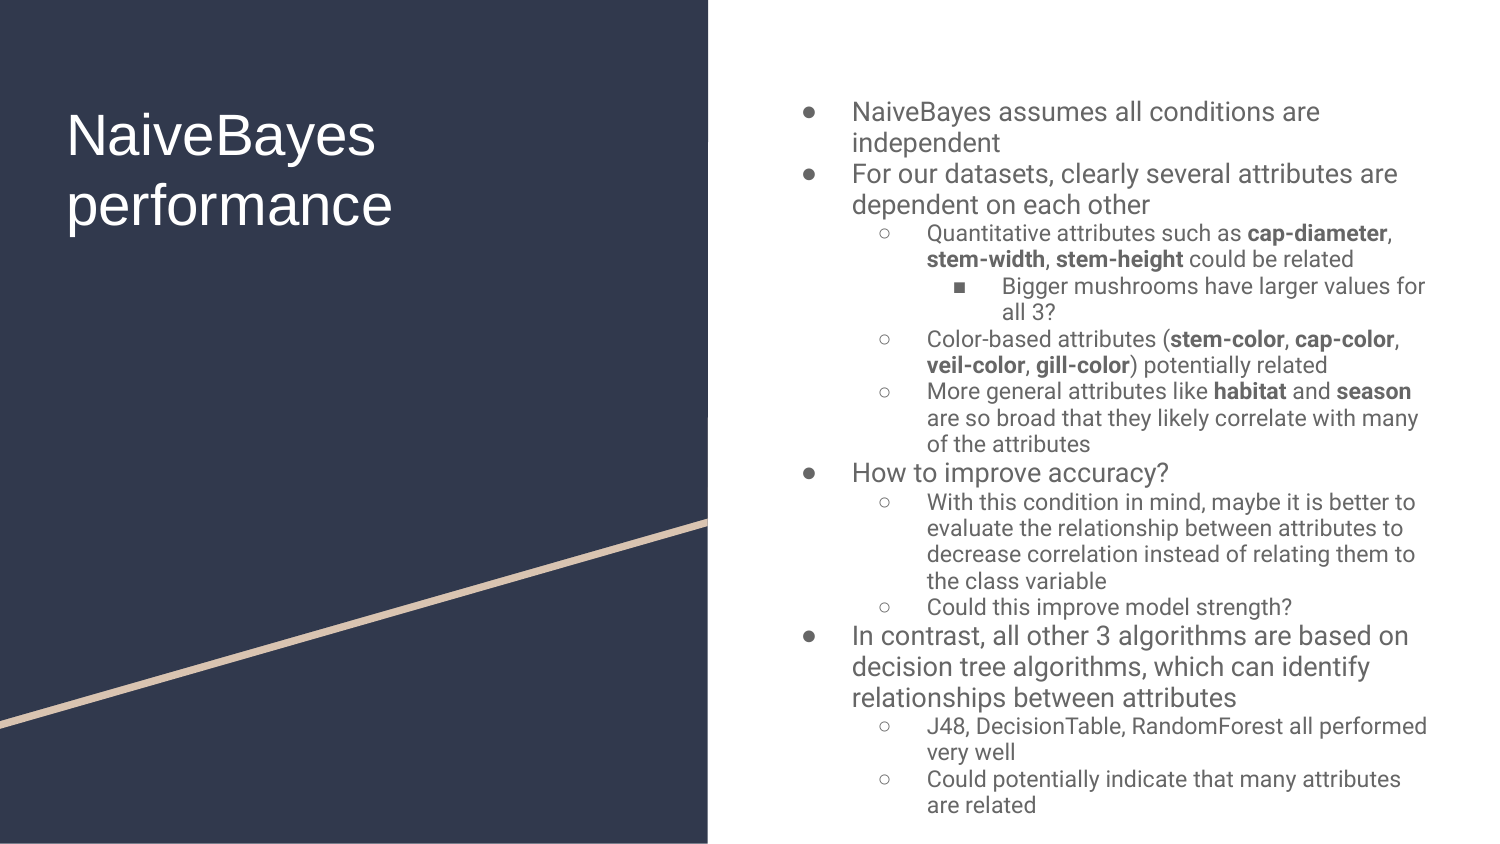

# NaiveBayes performance
NaiveBayes assumes all conditions are independent
For our datasets, clearly several attributes are dependent on each other
Quantitative attributes such as cap-diameter, stem-width, stem-height could be related
Bigger mushrooms have larger values for all 3?
Color-based attributes (stem-color, cap-color, veil-color, gill-color) potentially related
More general attributes like habitat and season are so broad that they likely correlate with many of the attributes
How to improve accuracy?
With this condition in mind, maybe it is better to evaluate the relationship between attributes to decrease correlation instead of relating them to the class variable
Could this improve model strength?
In contrast, all other 3 algorithms are based on decision tree algorithms, which can identify relationships between attributes
J48, DecisionTable, RandomForest all performed very well
Could potentially indicate that many attributes are related